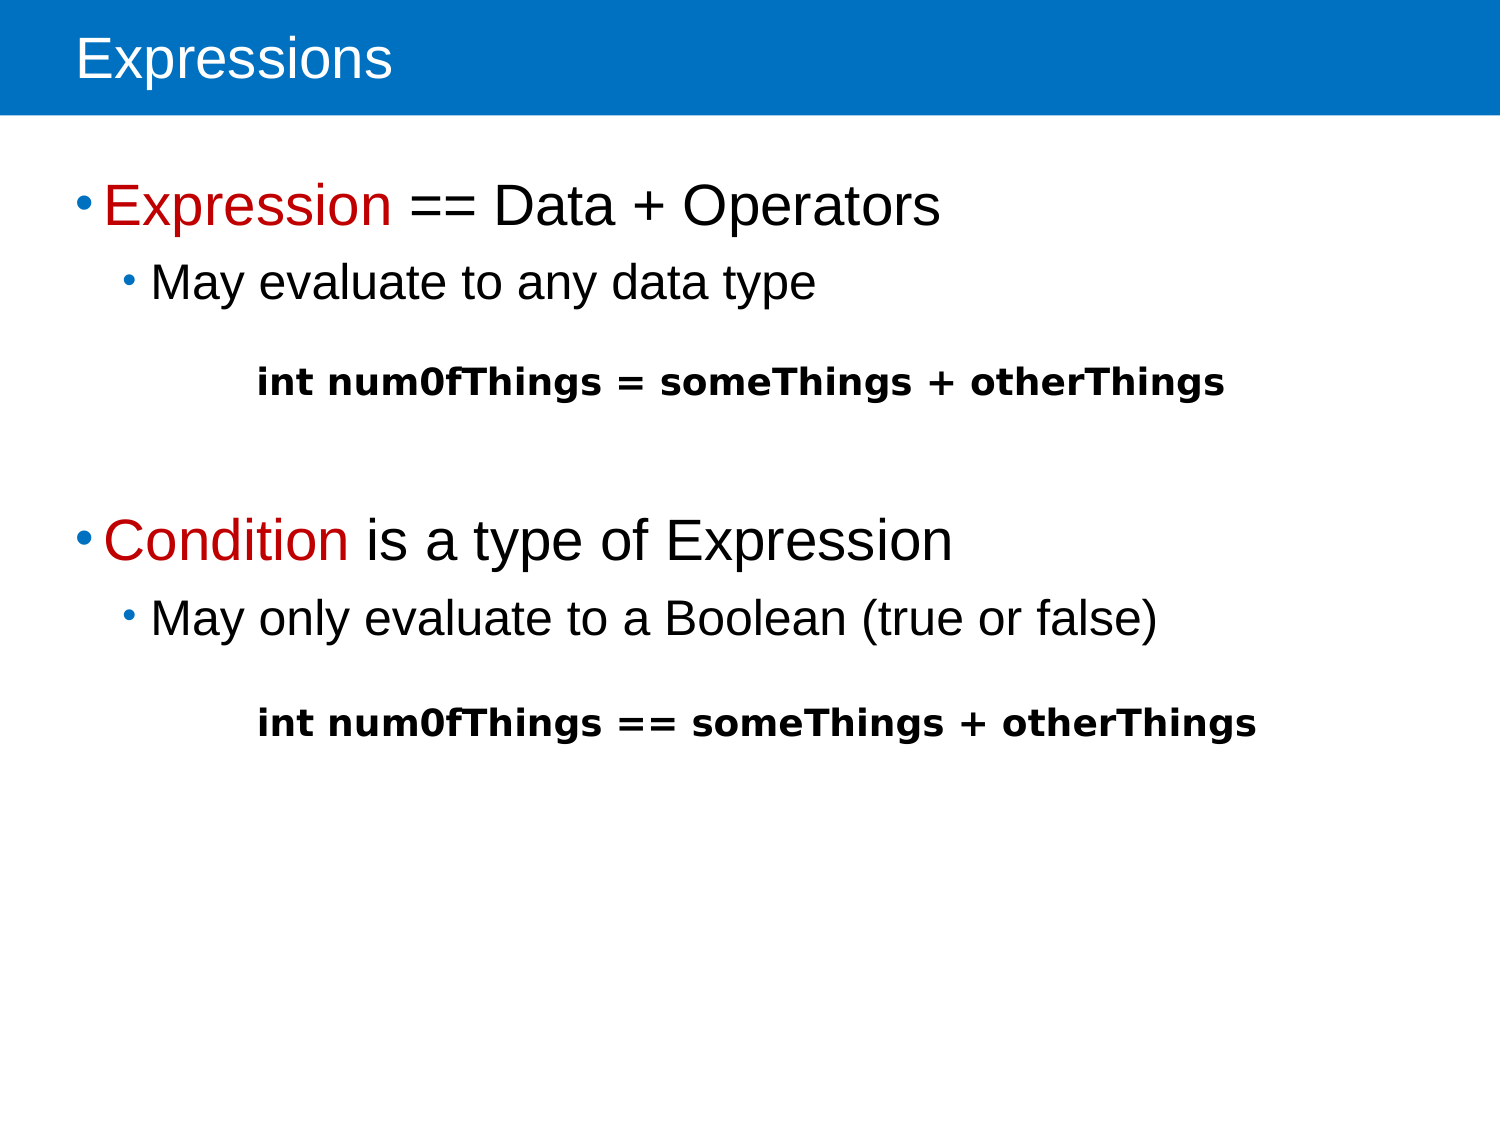

# Expressions
Expression == Data + Operators
May evaluate to any data type
Condition is a type of Expression
May only evaluate to a Boolean (true or false)

int num0fThings = someThings + otherThings
int num0fThings == someThings + otherThings